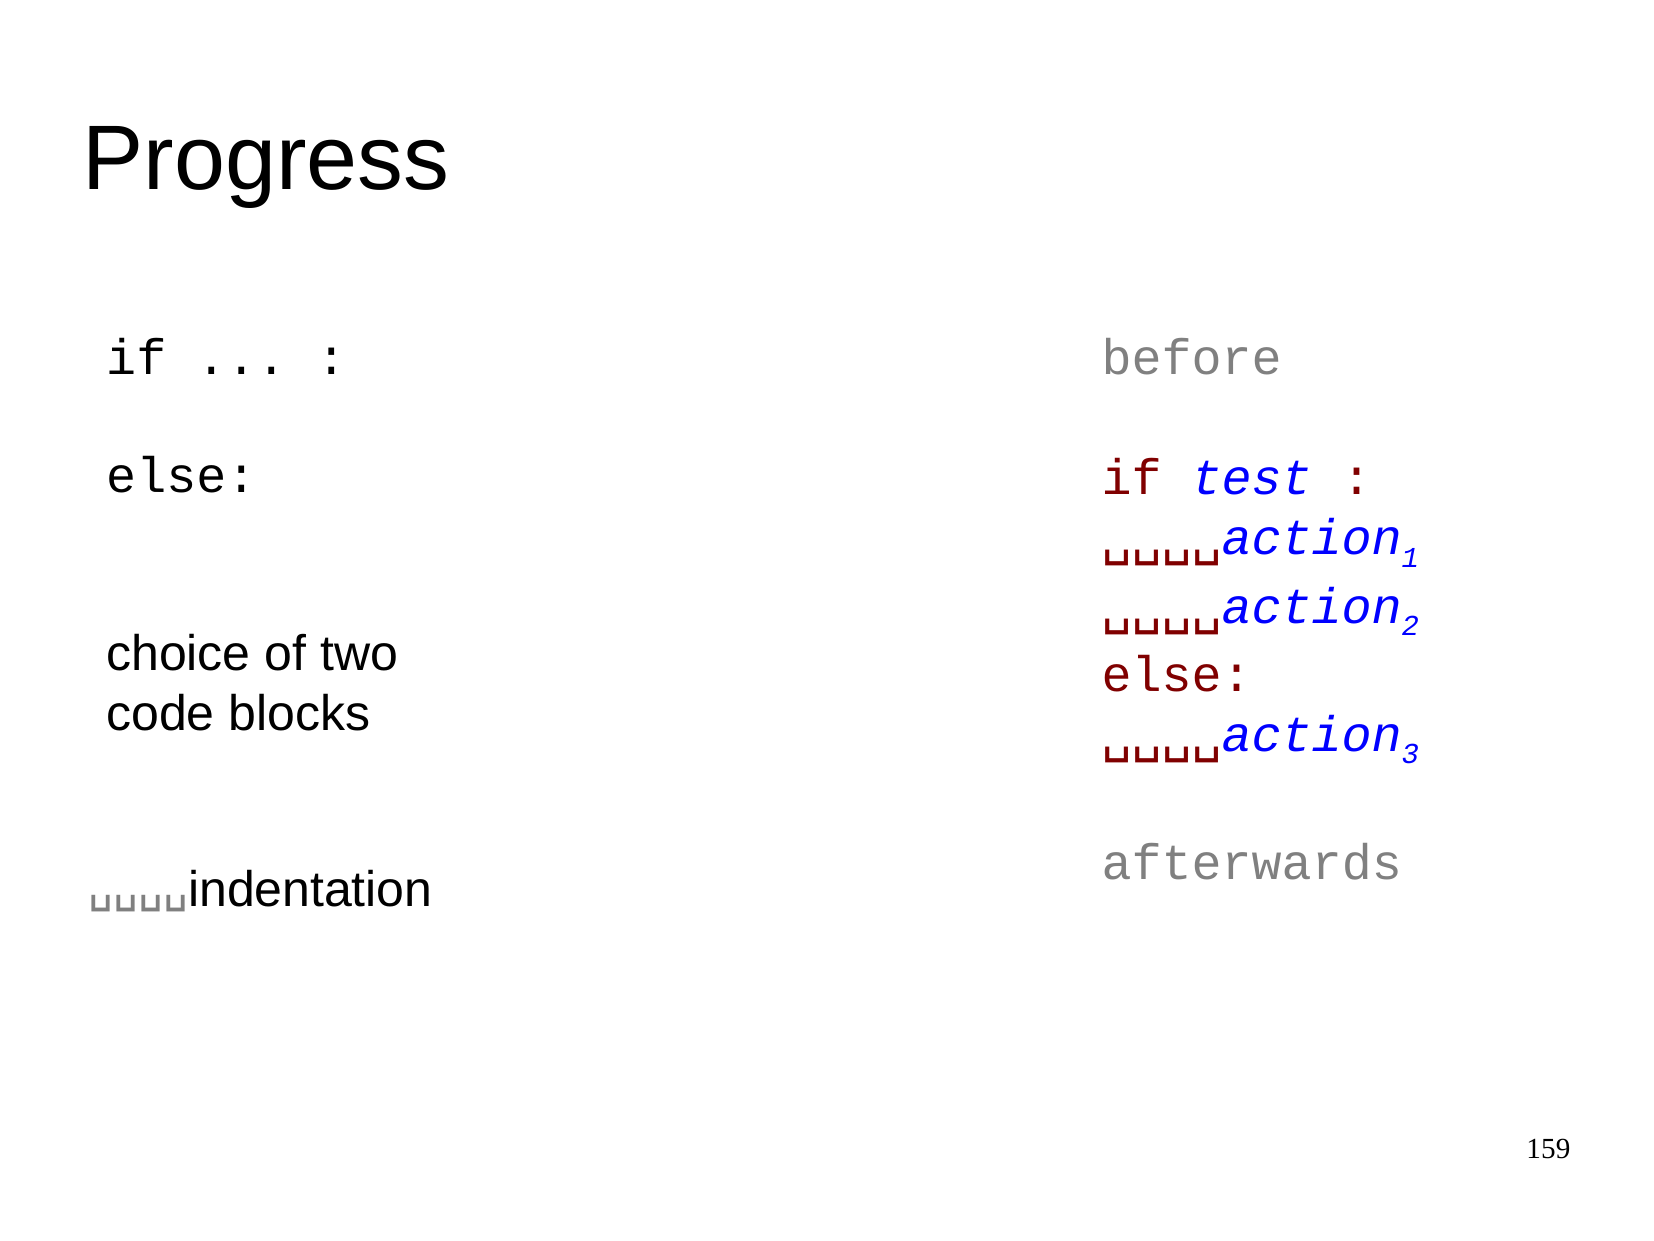

Progress
if ... :
before

if test :
␣␣␣␣action1
␣␣␣␣action2
else:
␣␣␣␣action3

afterwards
else:
choice of two
code blocks
␣␣␣␣indentation
159